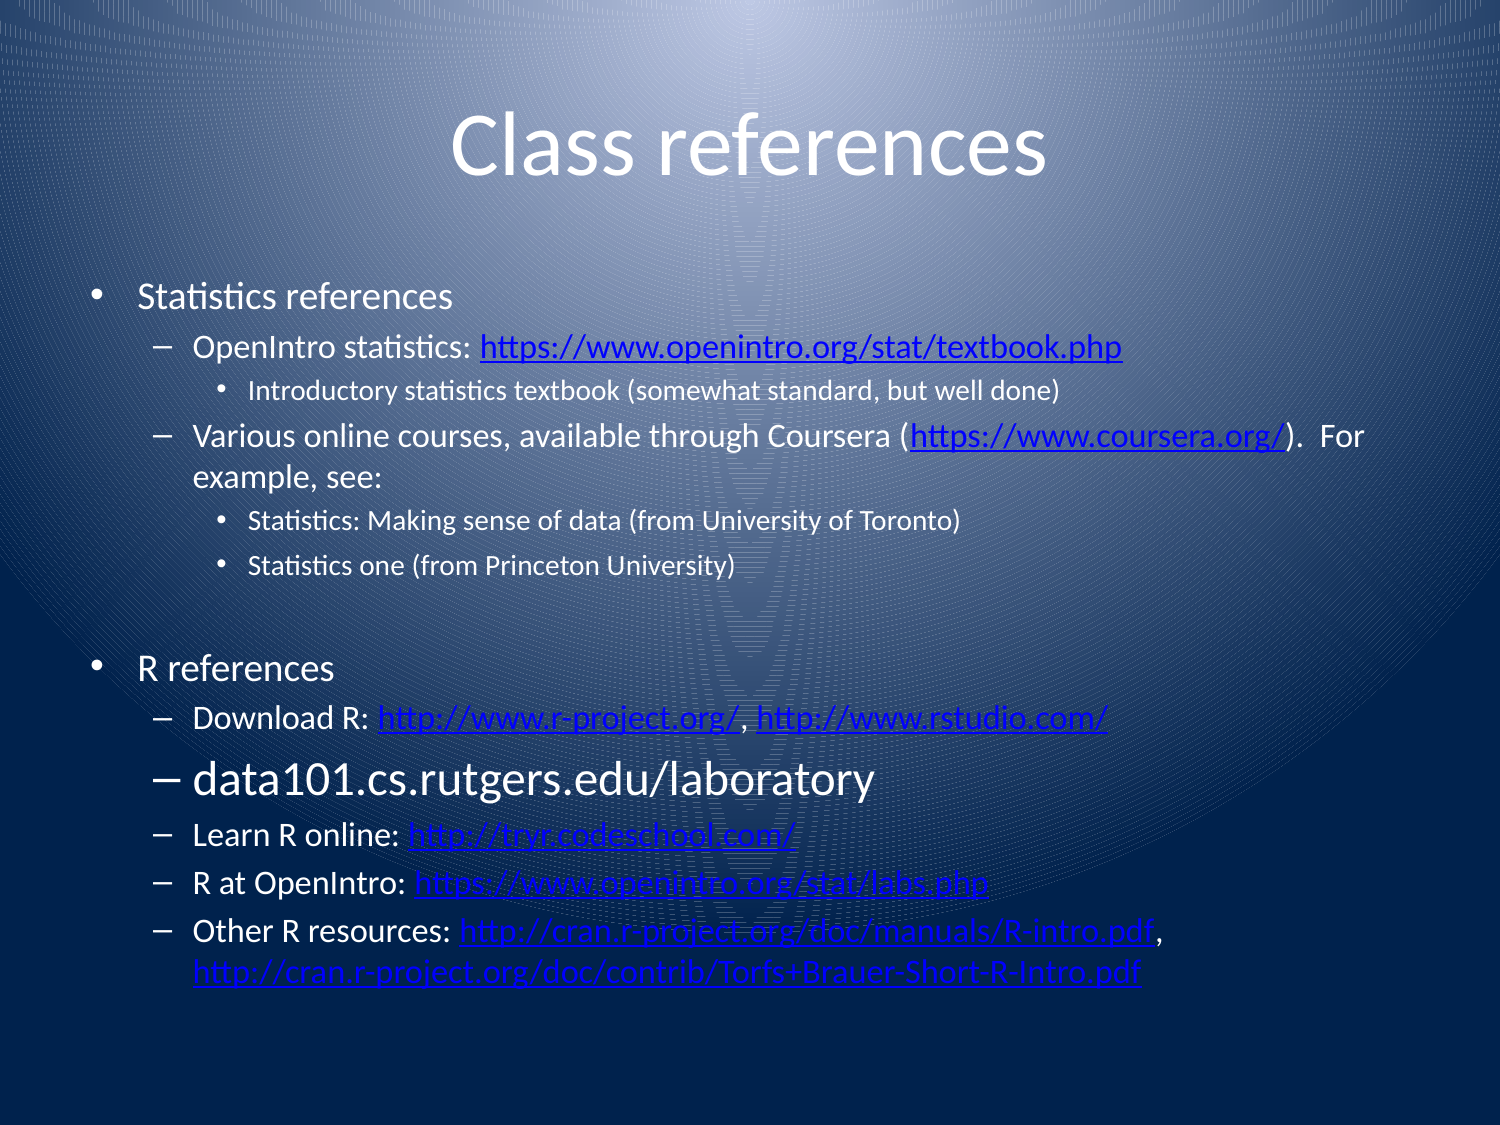

# Class references
Statistics references
OpenIntro statistics: https://www.openintro.org/stat/textbook.php
Introductory statistics textbook (somewhat standard, but well done)
Various online courses, available through Coursera (https://www.coursera.org/).  For example, see:
Statistics: Making sense of data (from University of Toronto)
Statistics one (from Princeton University)
R references
Download R: http://www.r-project.org/, http://www.rstudio.com/
data101.cs.rutgers.edu/laboratory
Learn R online: http://tryr.codeschool.com/
R at OpenIntro: https://www.openintro.org/stat/labs.php
Other R resources: http://cran.r-project.org/doc/manuals/R-intro.pdf, http://cran.r-project.org/doc/contrib/Torfs+Brauer-Short-R-Intro.pdf